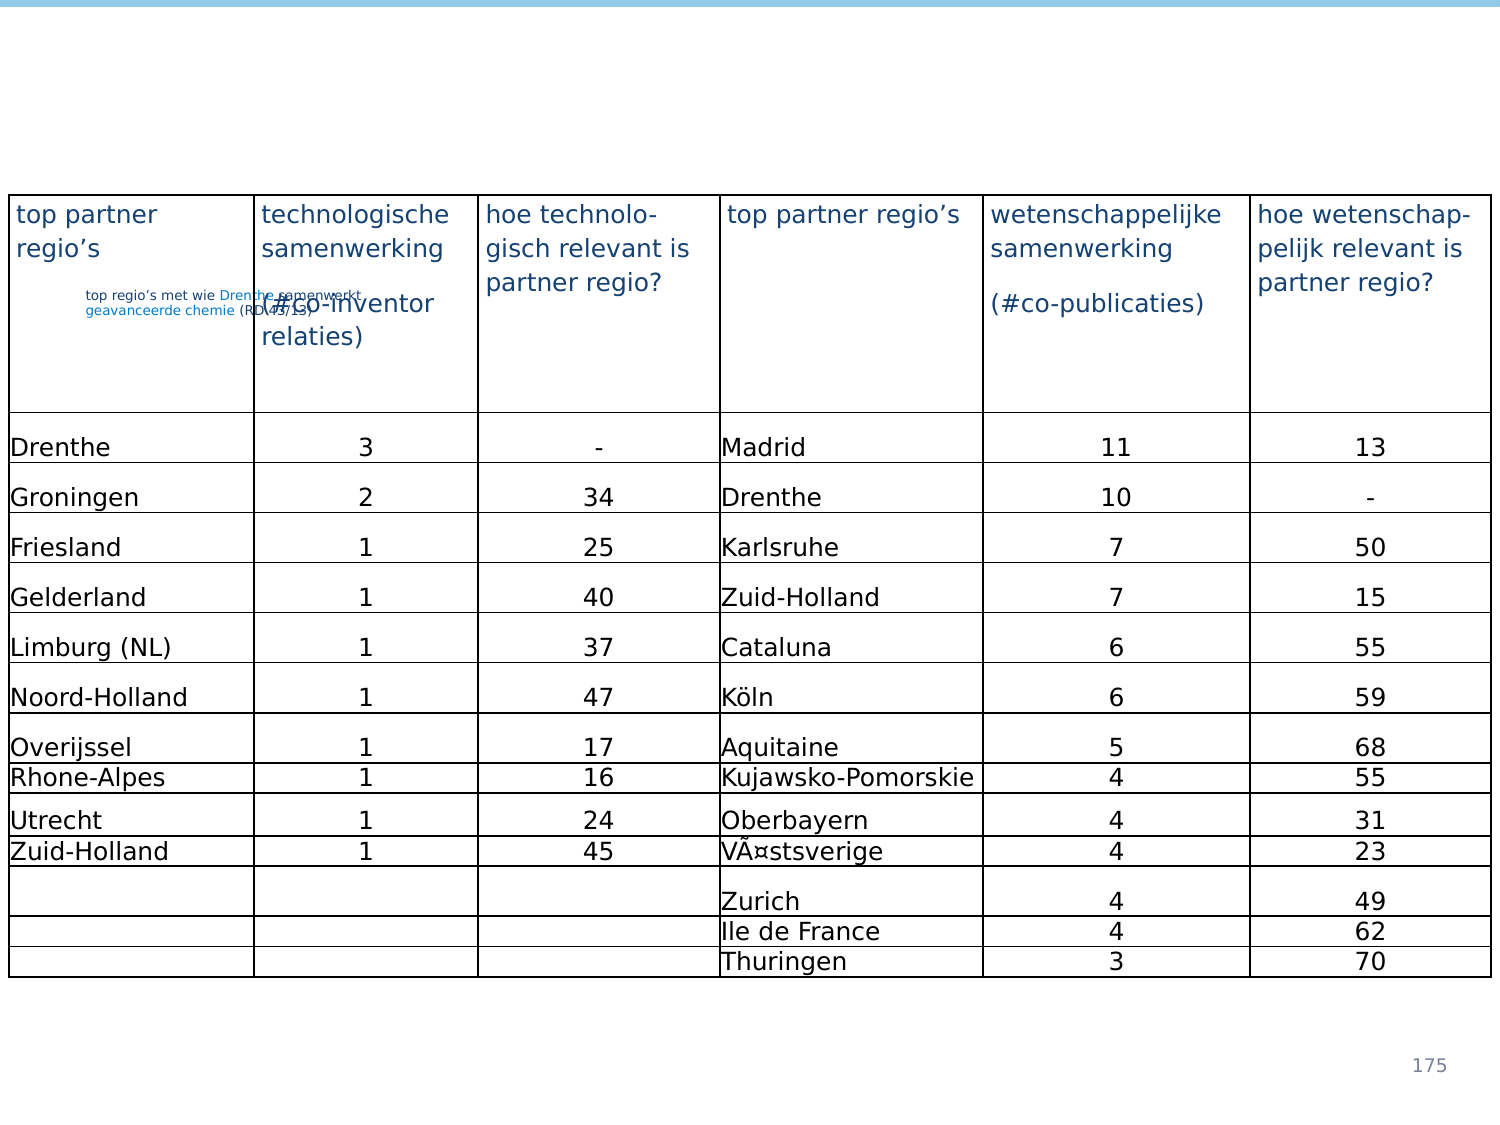

| top partner regio’s | technologische samenwerking (#co-inventor relaties) | hoe technolo-gisch relevant is partner regio? | top partner regio’s | wetenschappelijke samenwerking (#co-publicaties) | hoe wetenschap-pelijk relevant is partner regio? |
| --- | --- | --- | --- | --- | --- |
| Drenthe | 3 | - | Madrid | 11 | 13 |
| Groningen | 2 | 34 | Drenthe | 10 | - |
| Friesland | 1 | 25 | Karlsruhe | 7 | 50 |
| Gelderland | 1 | 40 | Zuid-Holland | 7 | 15 |
| Limburg (NL) | 1 | 37 | Cataluna | 6 | 55 |
| Noord-Holland | 1 | 47 | Köln | 6 | 59 |
| Overijssel | 1 | 17 | Aquitaine | 5 | 68 |
| Rhone-Alpes | 1 | 16 | Kujawsko-Pomorskie | 4 | 55 |
| Utrecht | 1 | 24 | Oberbayern | 4 | 31 |
| Zuid-Holland | 1 | 45 | VÃ¤stsverige | 4 | 23 |
|  |  |  | Zurich | 4 | 49 |
|  |  |  | Ile de France | 4 | 62 |
|  |  |  | Thuringen | 3 | 70 |
# top regio’s met wie Drenthe samenwerkt geavanceerde chemie (RD 43/13)

175